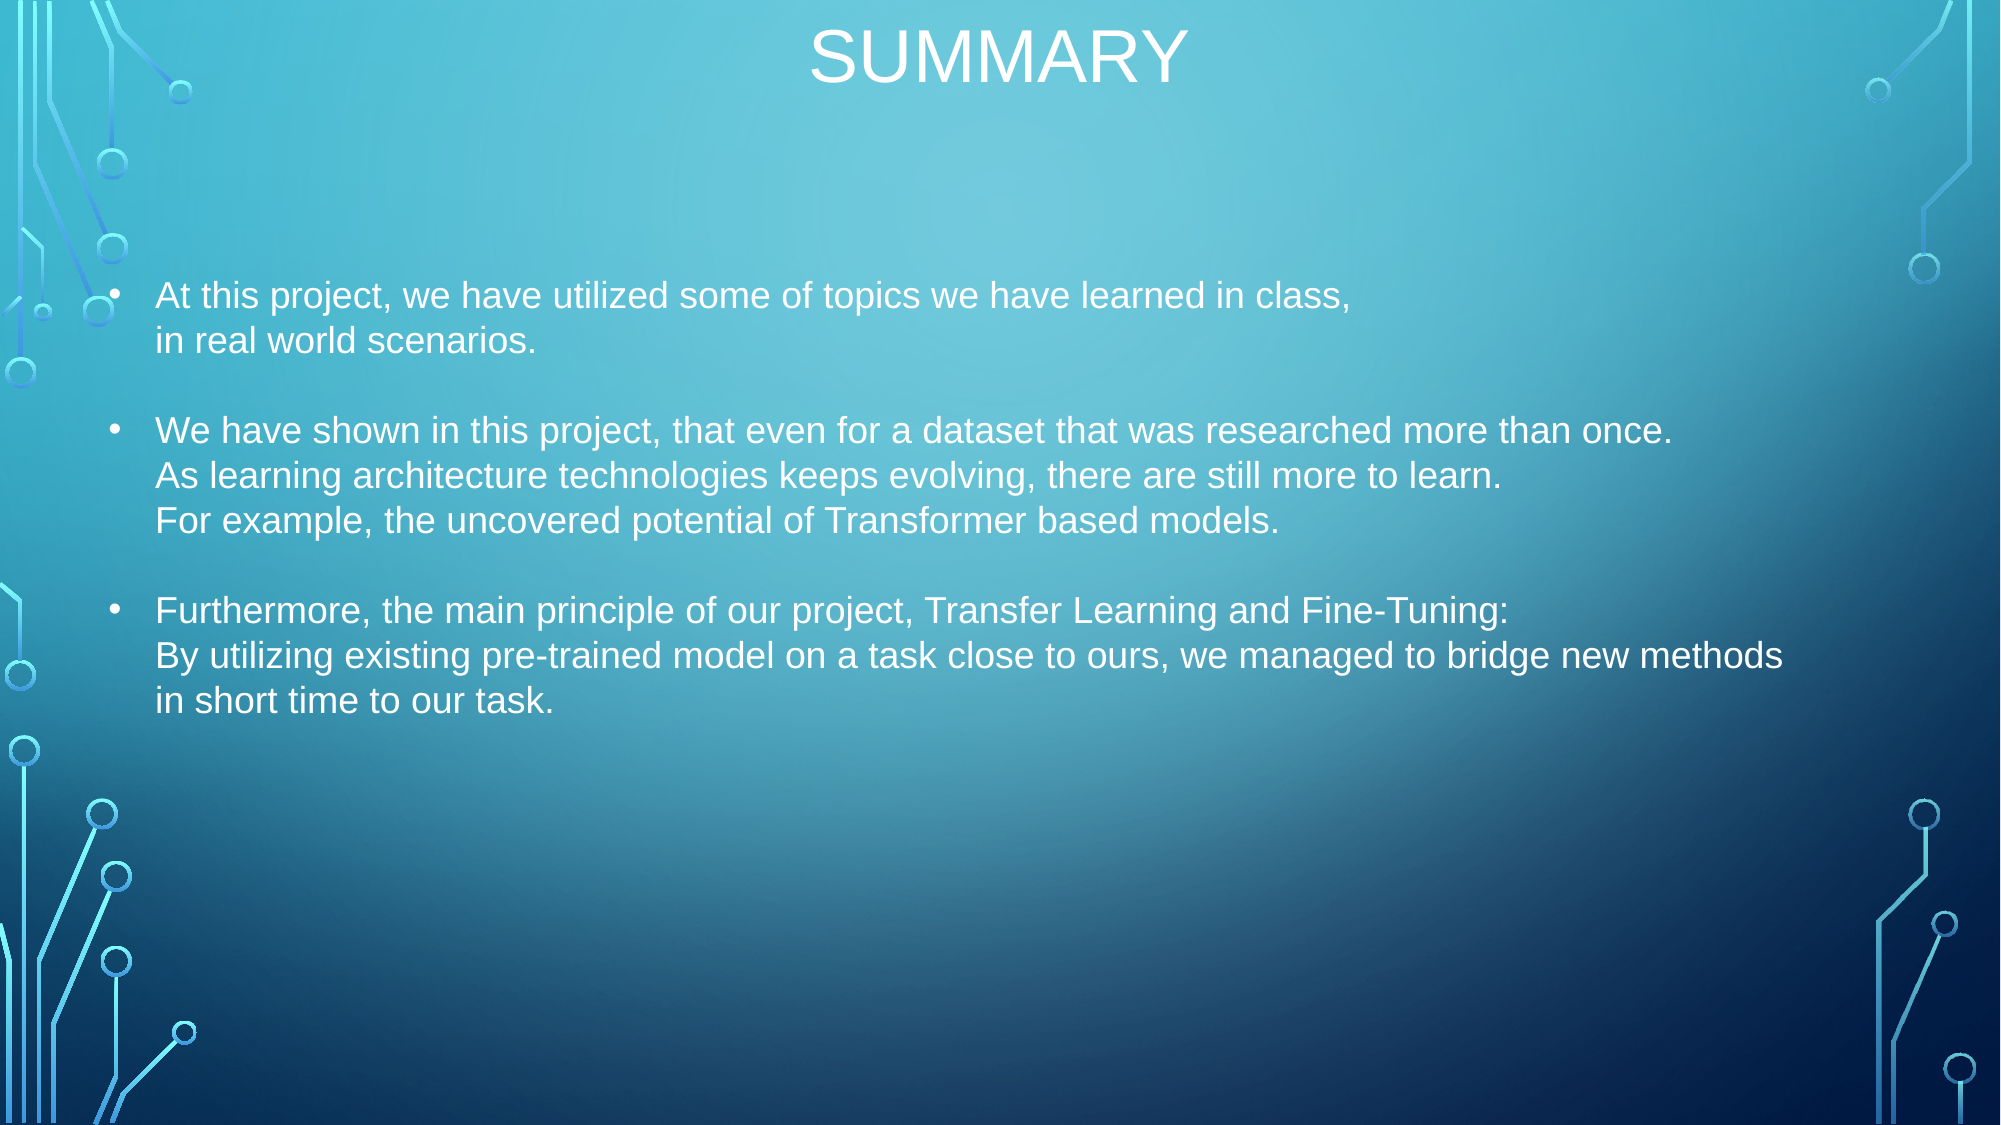

Summary

At this project, we have utilized some of topics we have learned in class,
in real world scenarios.
We have shown in this project, that even for a dataset that was researched more than once.
As learning architecture technologies keeps evolving, there are still more to learn.
For example, the uncovered potential of Transformer based models.
Furthermore, the main principle of our project, Transfer Learning and Fine-Tuning:
By utilizing existing pre-trained model on a task close to ours, we managed to bridge new methods
in short time to our task.